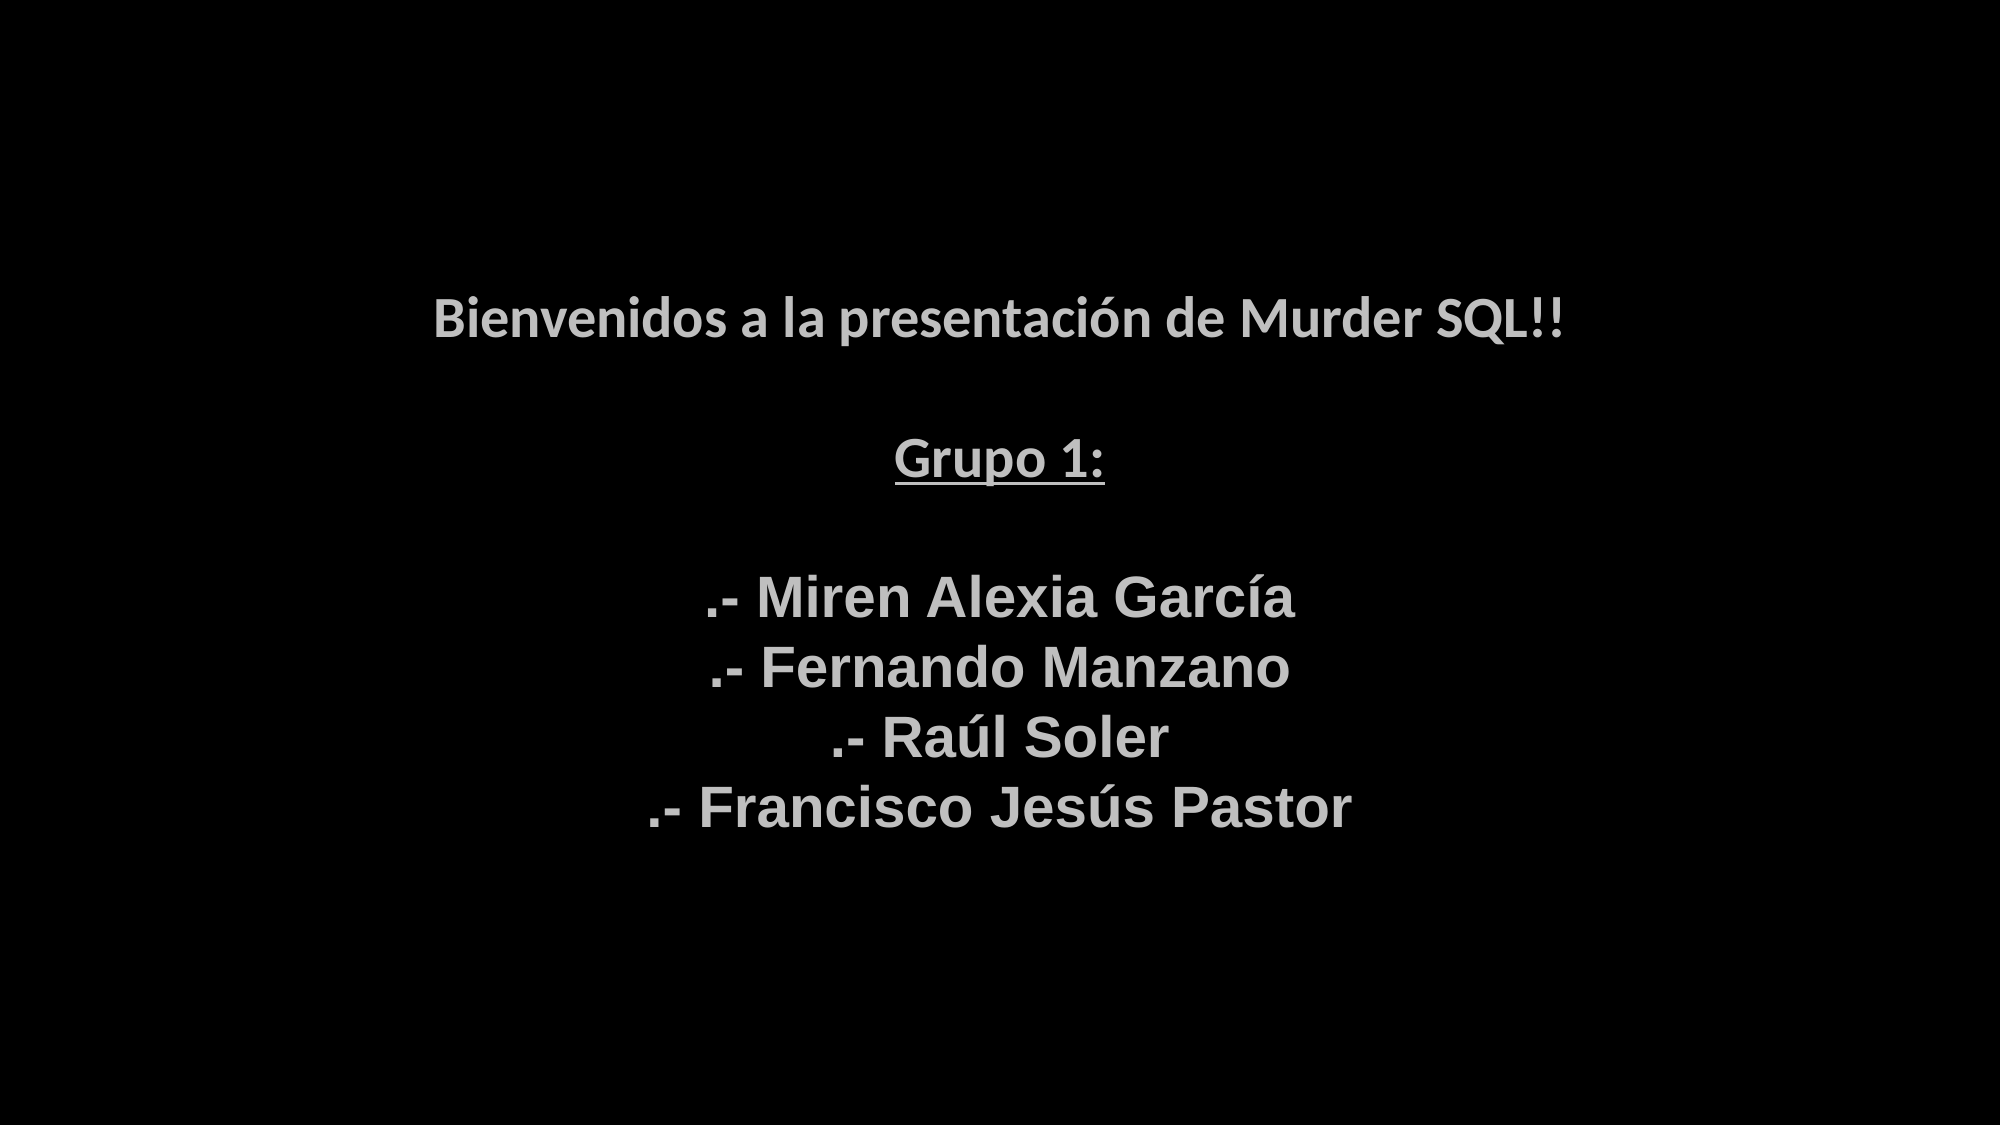

Bienvenidos a la presentación de Murder SQL!!

Grupo 1:

.- Miren Alexia García
.- Fernando Manzano
.- Raúl Soler
.- Francisco Jesús Pastor